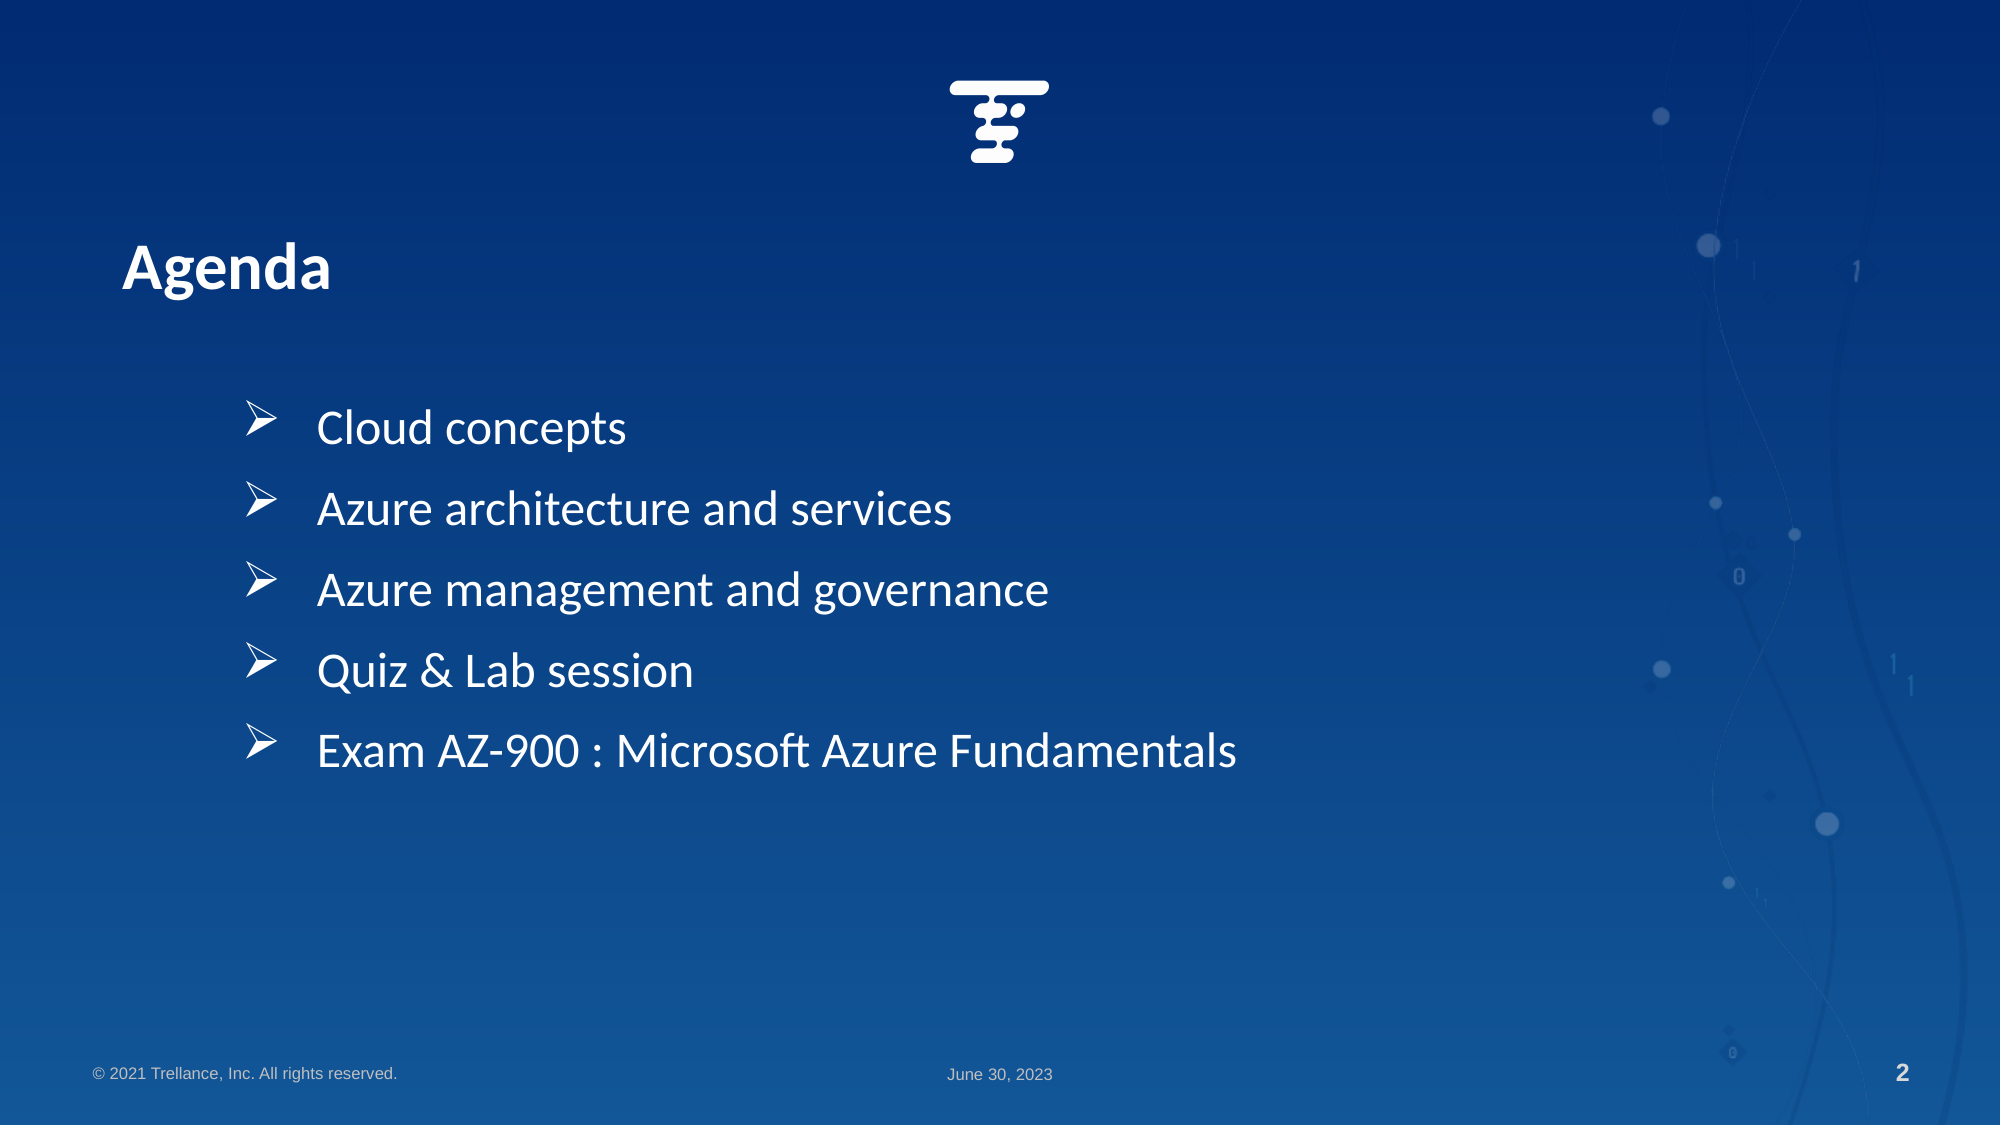

Agenda
Cloud concepts
Azure architecture and services
Azure management and governance
Quiz & Lab session
Exam AZ-900 : Microsoft Azure Fundamentals
© 2021 Trellance, Inc. All rights reserved.
June 30, 2023
2